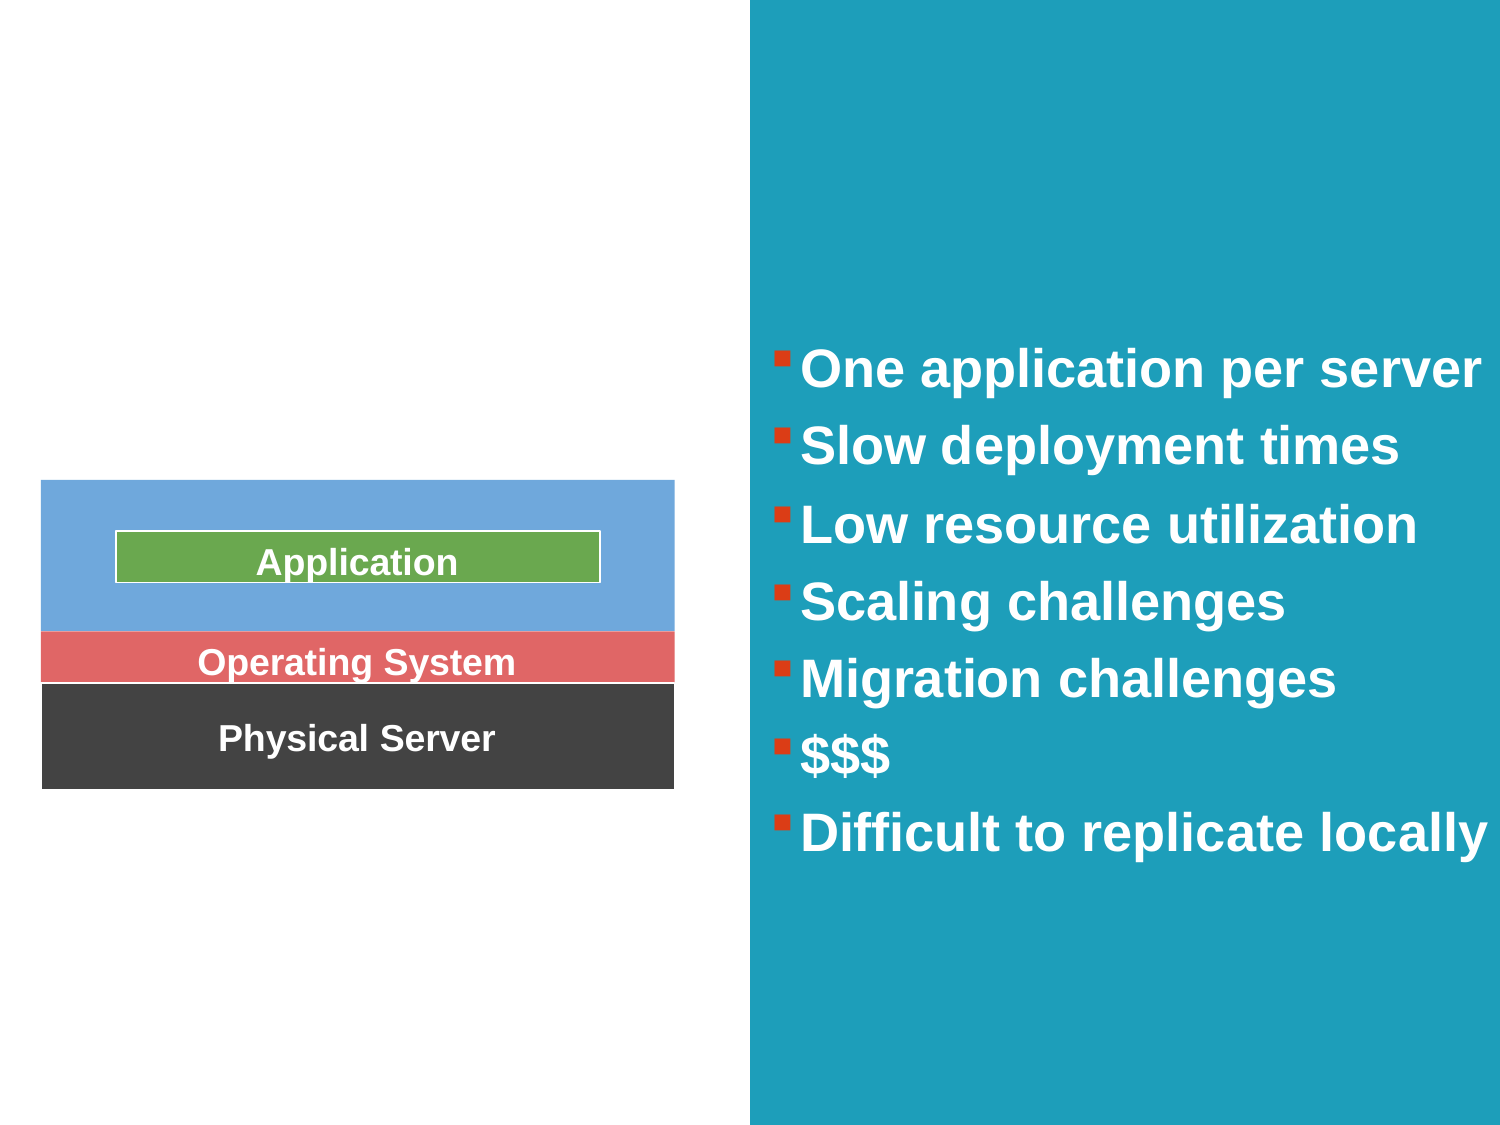

One application per server
Slow deployment times
Low resource utilization
Scaling challenges
Migration challenges
$$$
Difficult to replicate locally

Application
Operating System

Physical Server